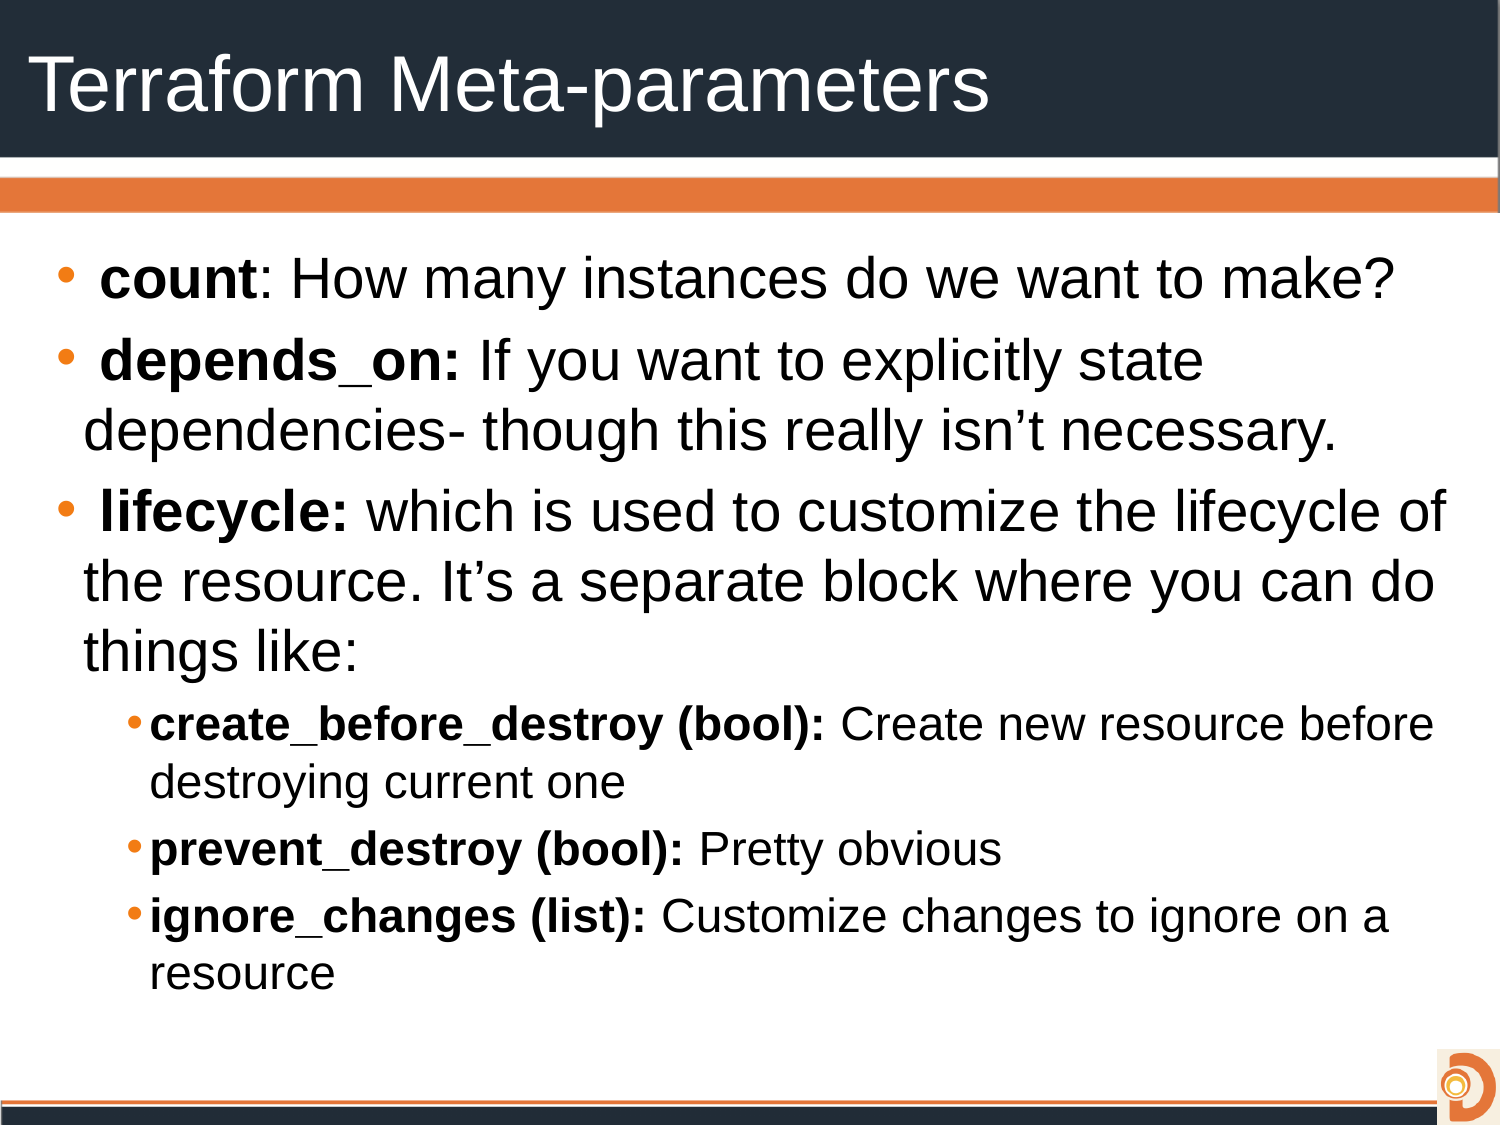

# Terraform Meta-parameters
 count: How many instances do we want to make?
 depends_on: If you want to explicitly state dependencies- though this really isn’t necessary.
 lifecycle: which is used to customize the lifecycle of the resource. It’s a separate block where you can do things like:
create_before_destroy (bool): Create new resource before destroying current one
prevent_destroy (bool): Pretty obvious
ignore_changes (list): Customize changes to ignore on a resource